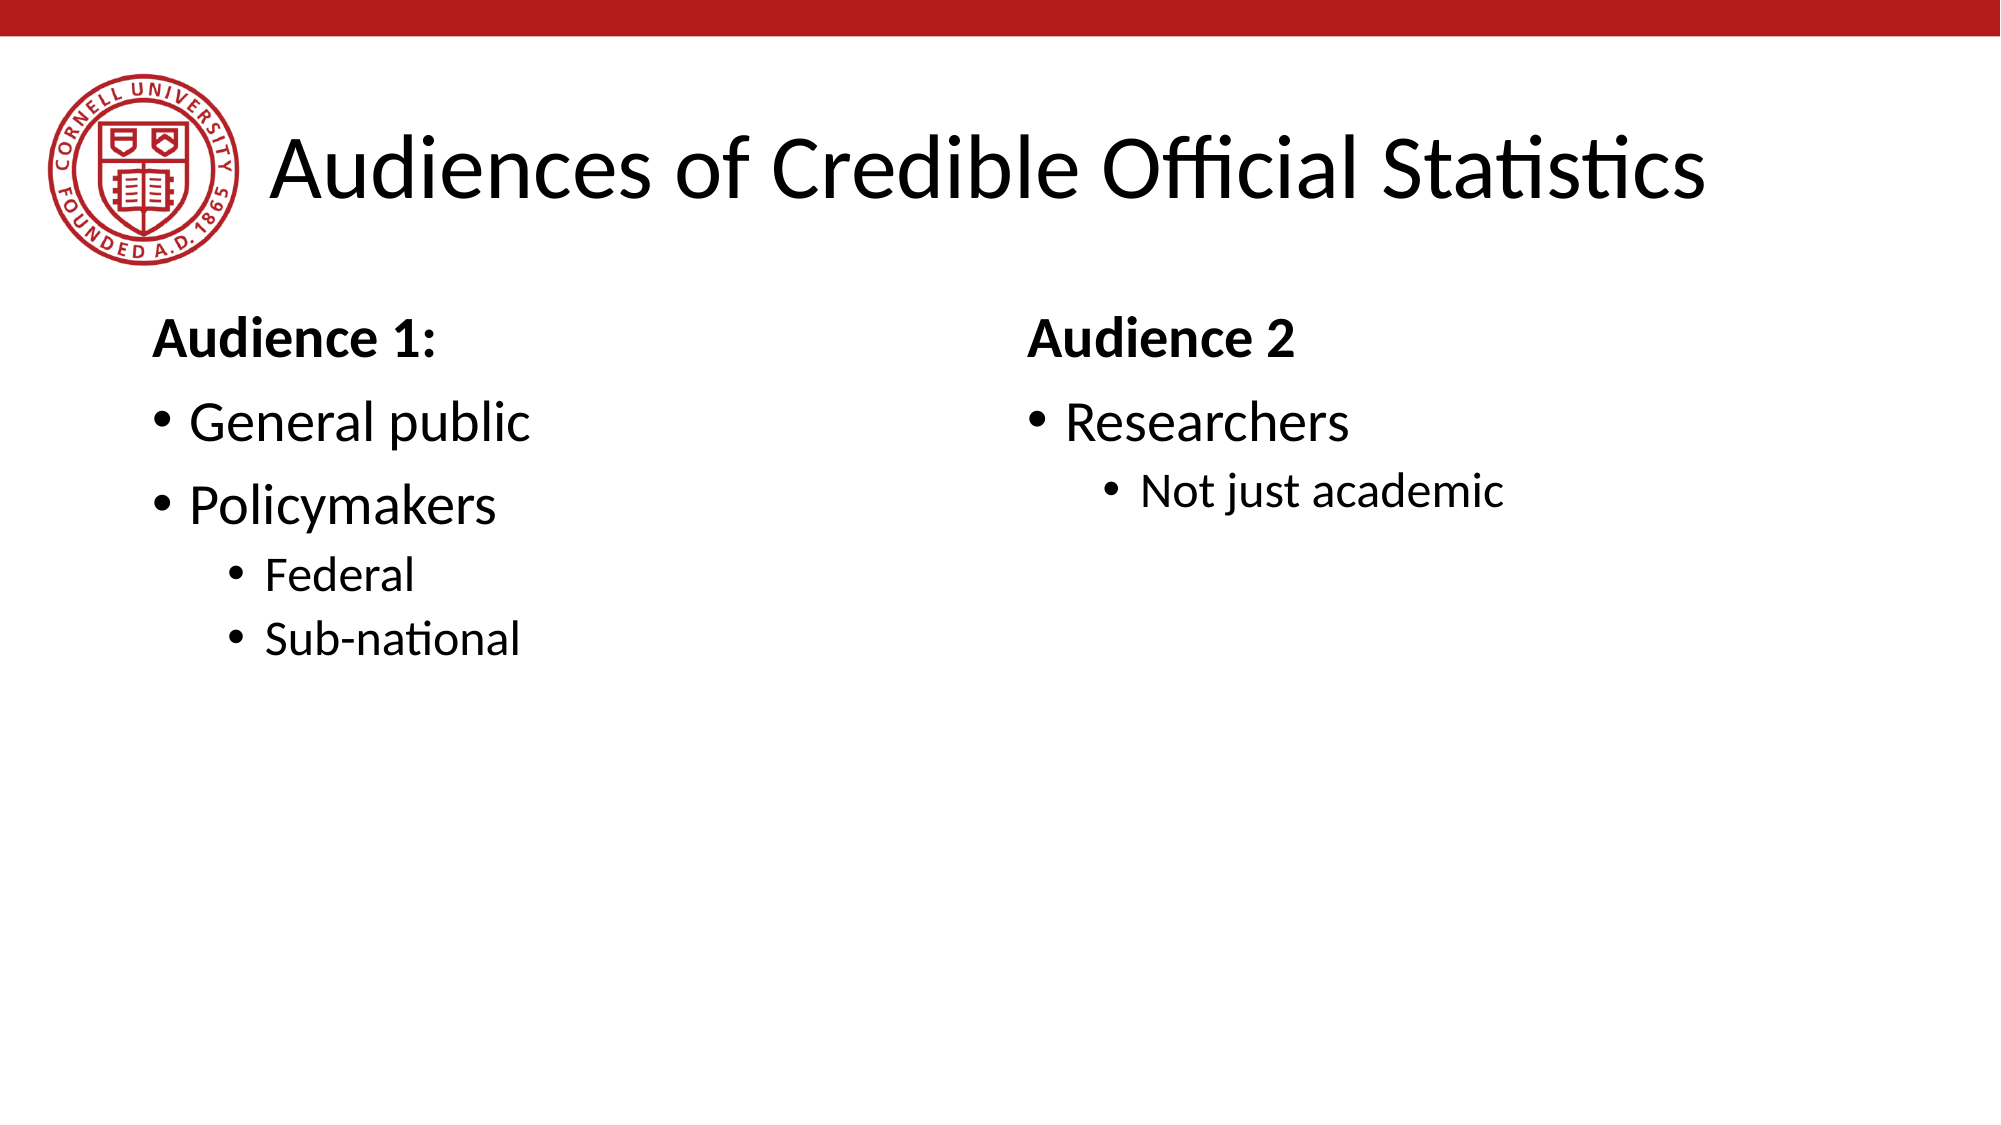

# Audiences of Credible Official Statistics
Audience 1:
General public
Policymakers
Federal
Sub-national
Audience 2
Researchers
Not just academic